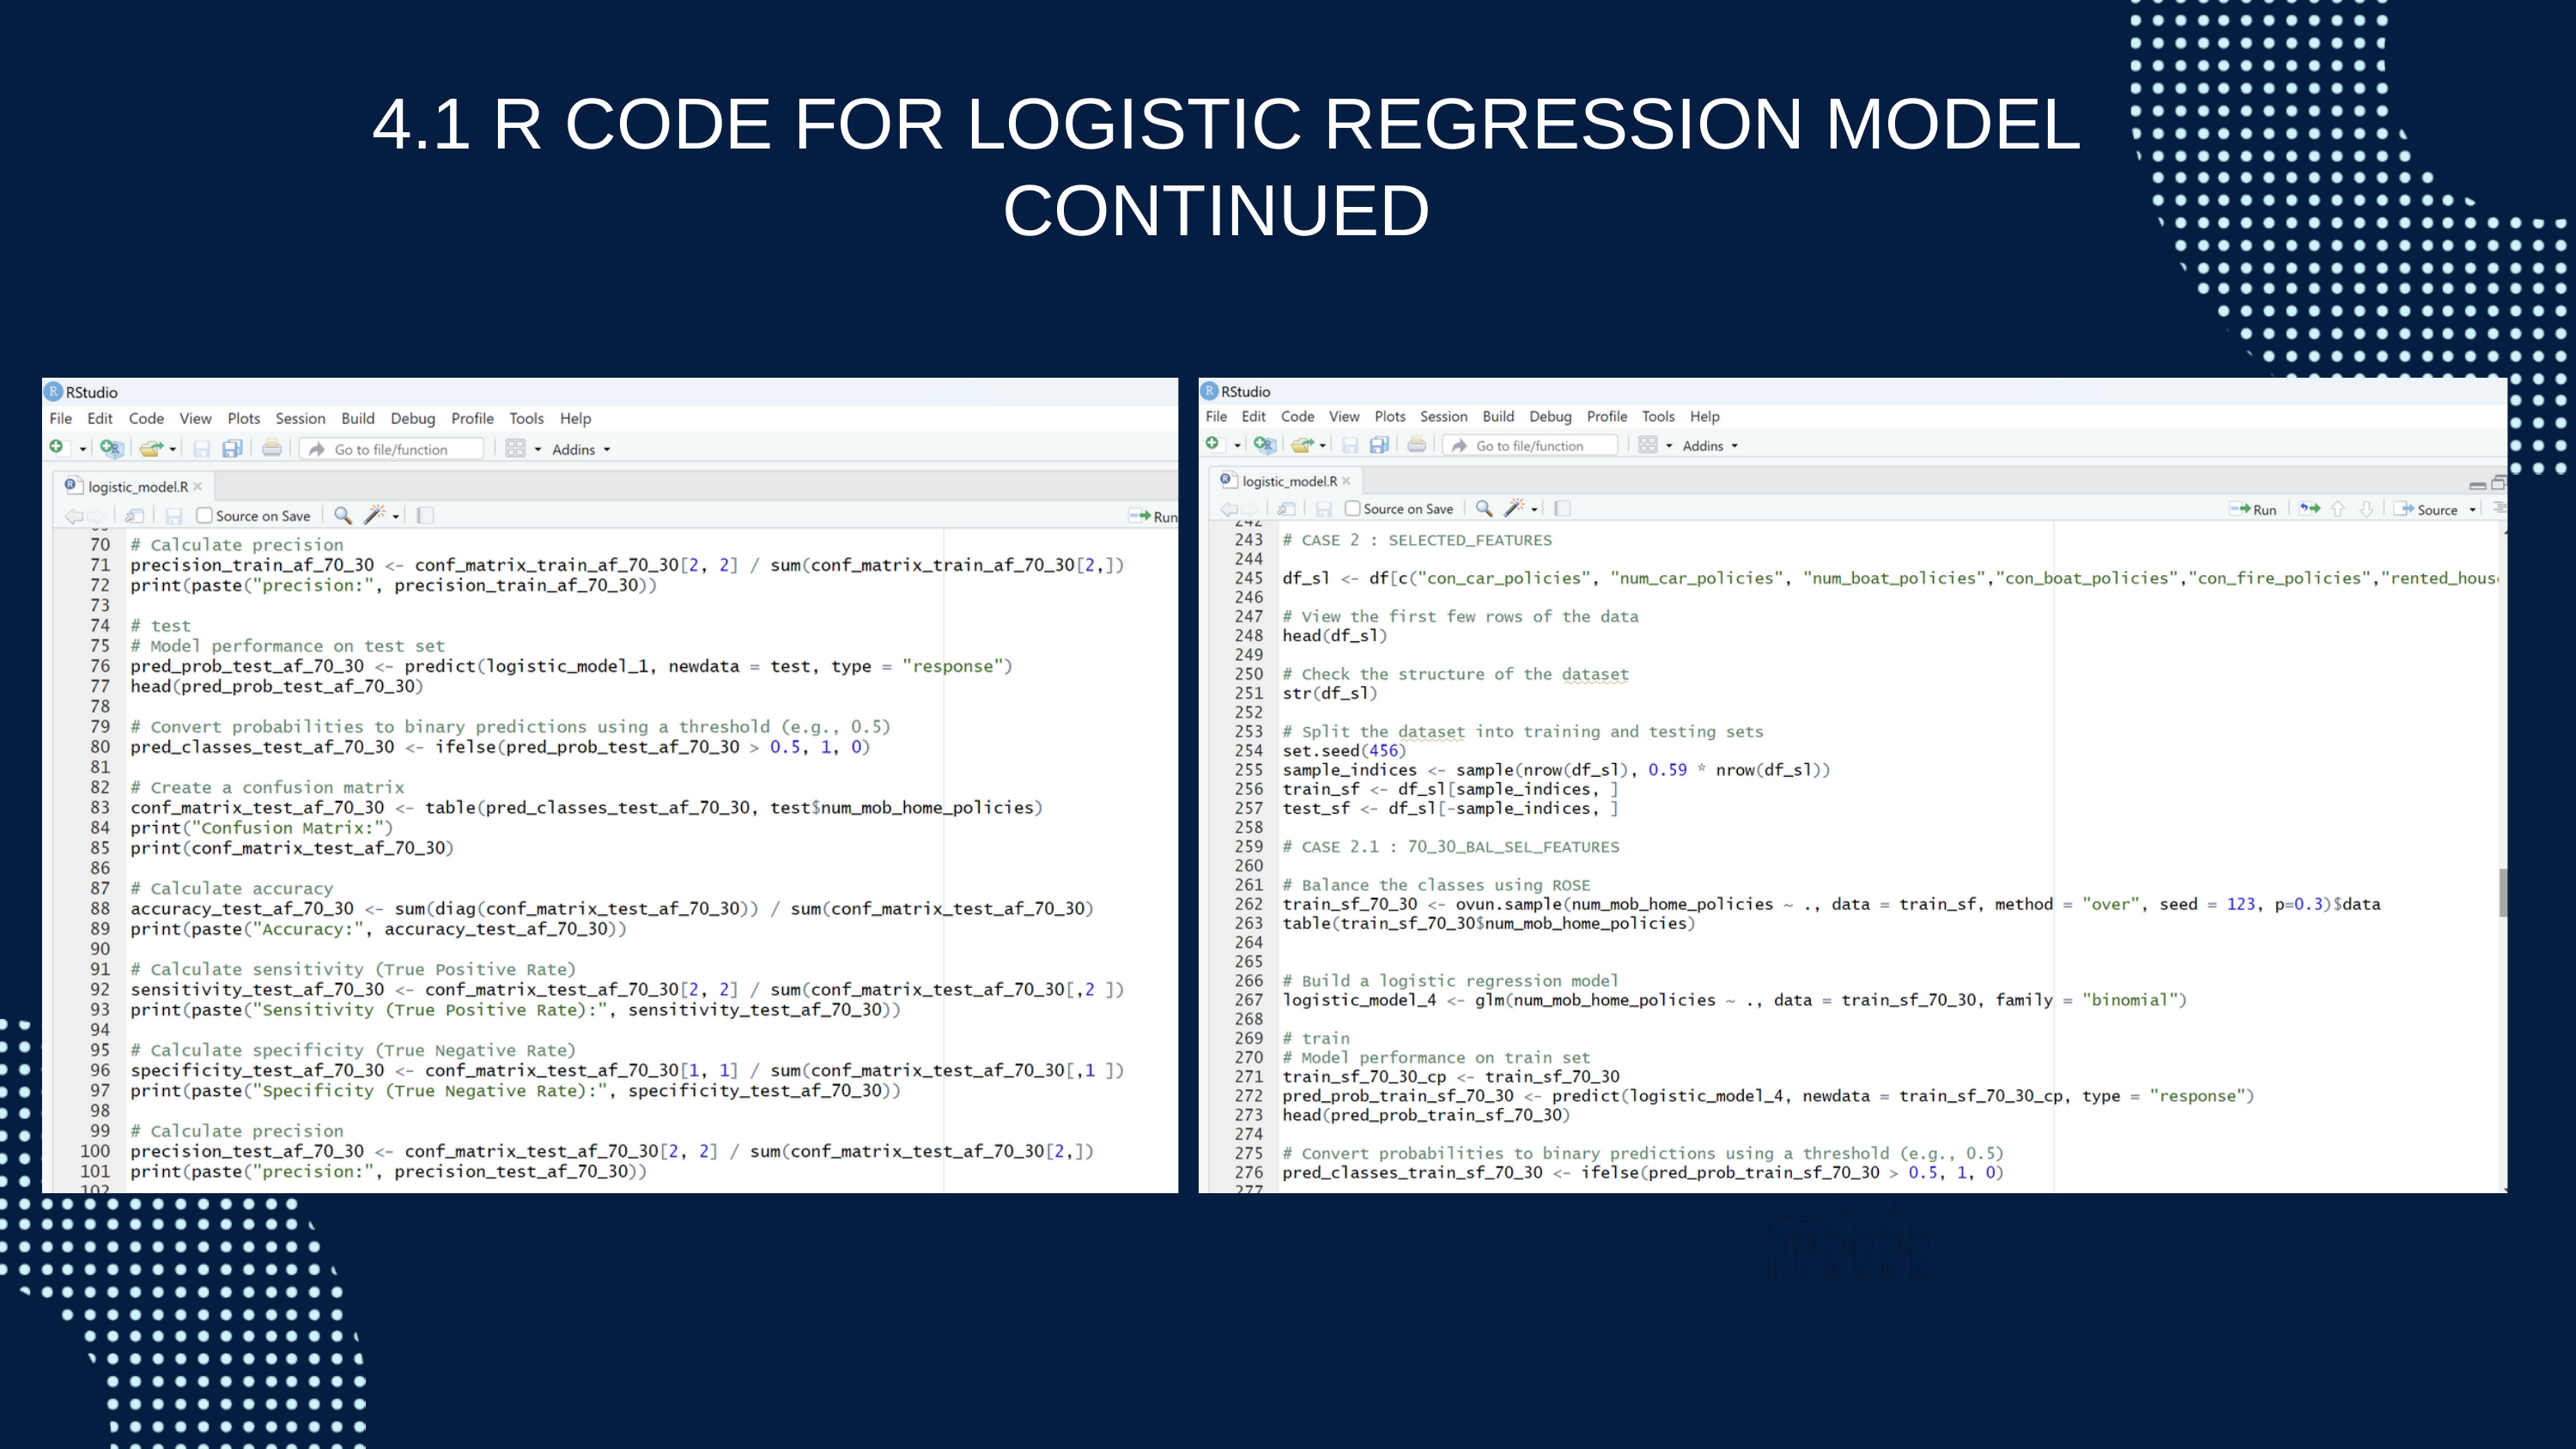

4.1 R CODE FOR LOGISTIC REGRESSION MODEL CONTINUED